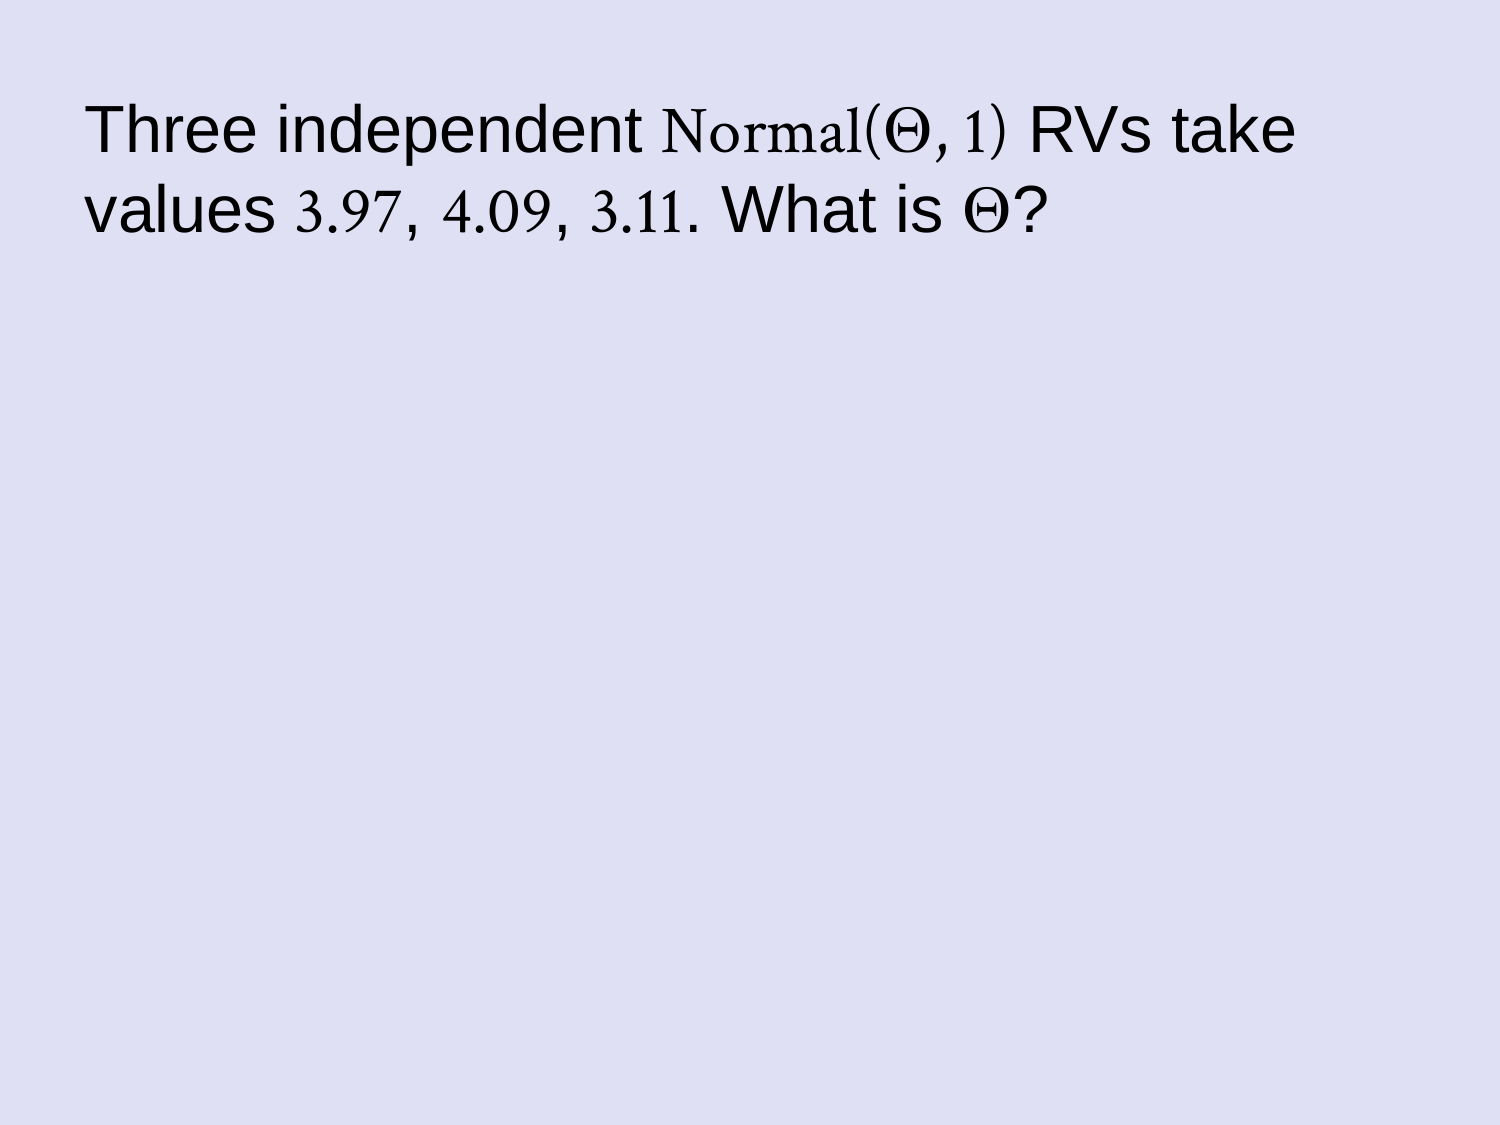

Three independent Normal(Θ, 1) RVs take values 3.97, 4.09, 3.11. What is Θ?